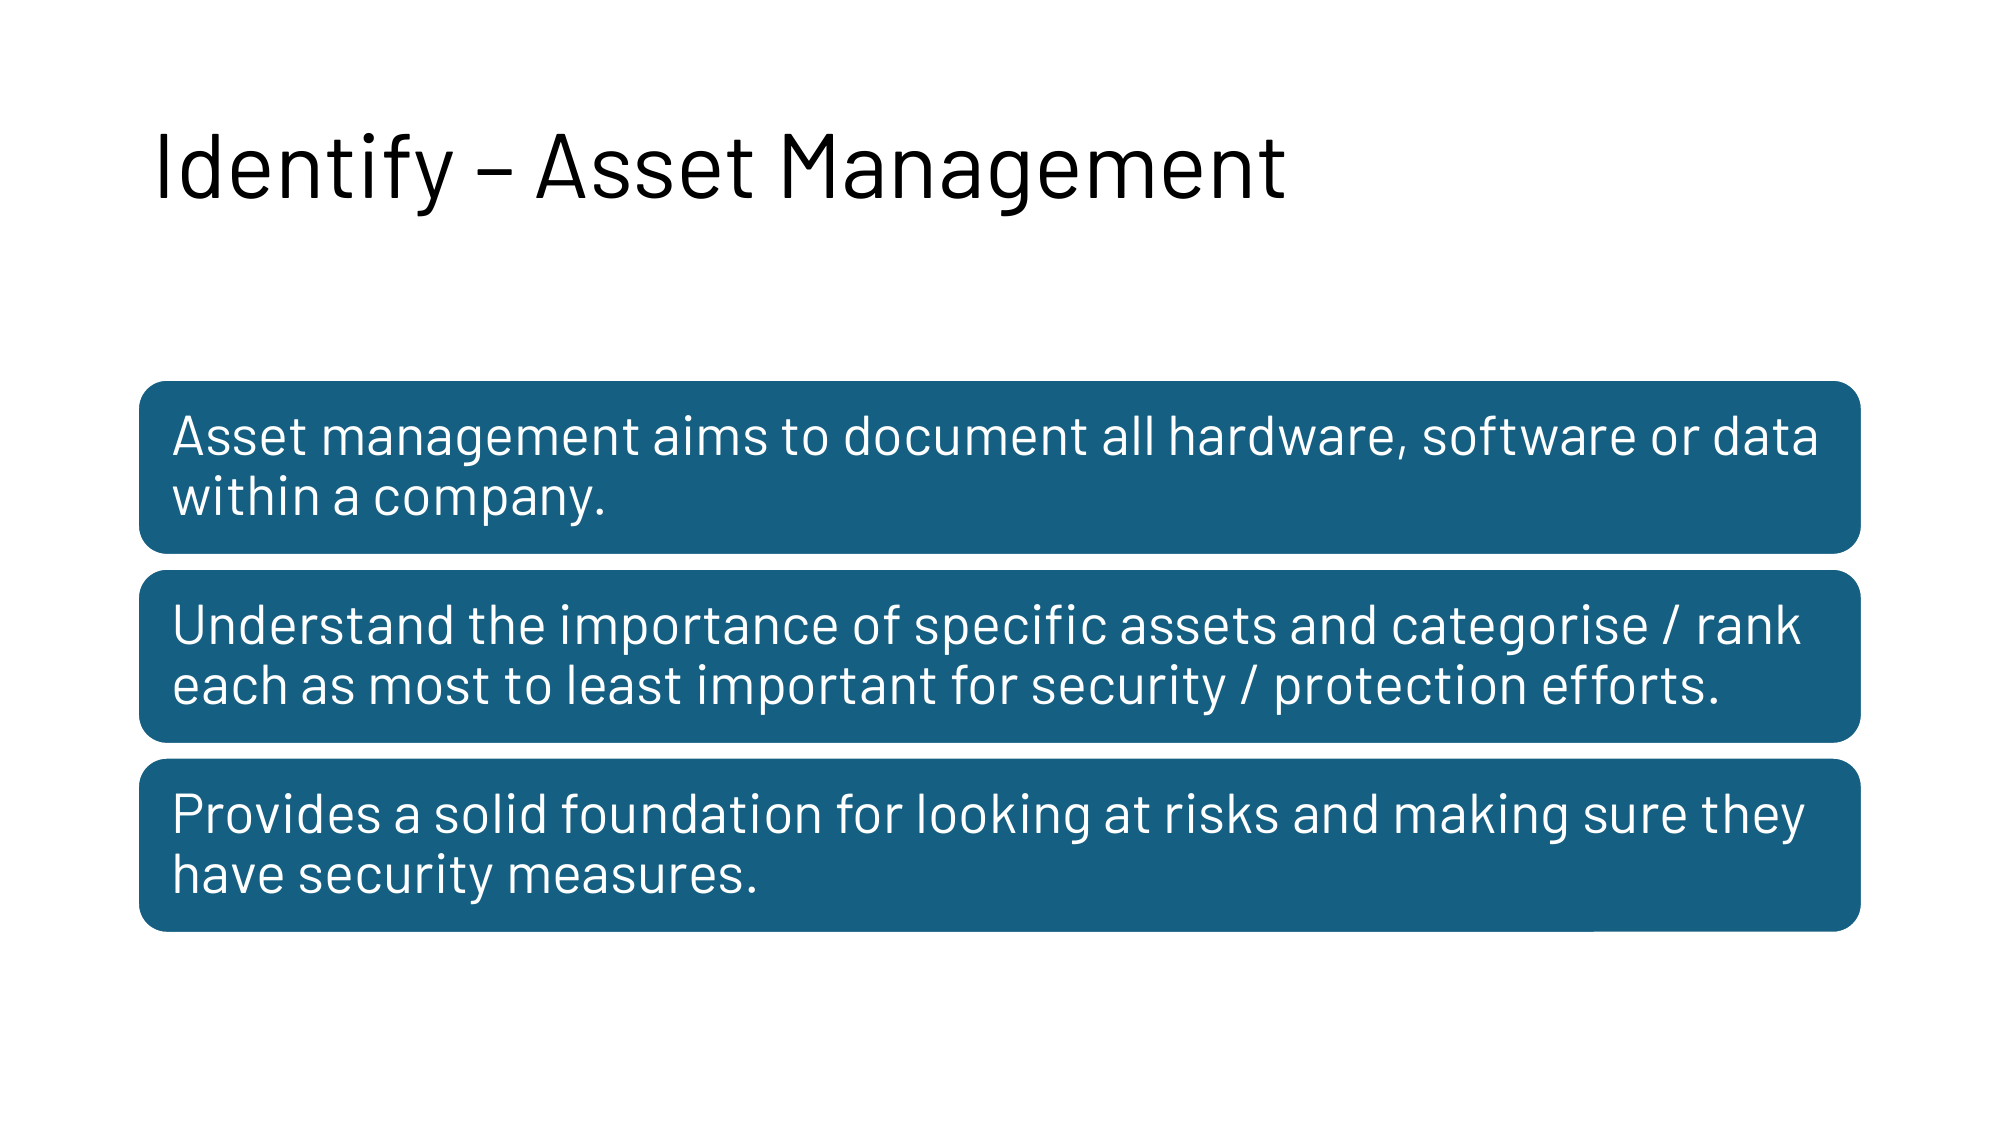

# Identify – Asset Management
Asset management aims to document all hardware, software or data within a company.
Understand the importance of specific assets and categorise / rank each as most to least important for security / protection efforts.
Provides a solid foundation for looking at risks and making sure they have security measures.